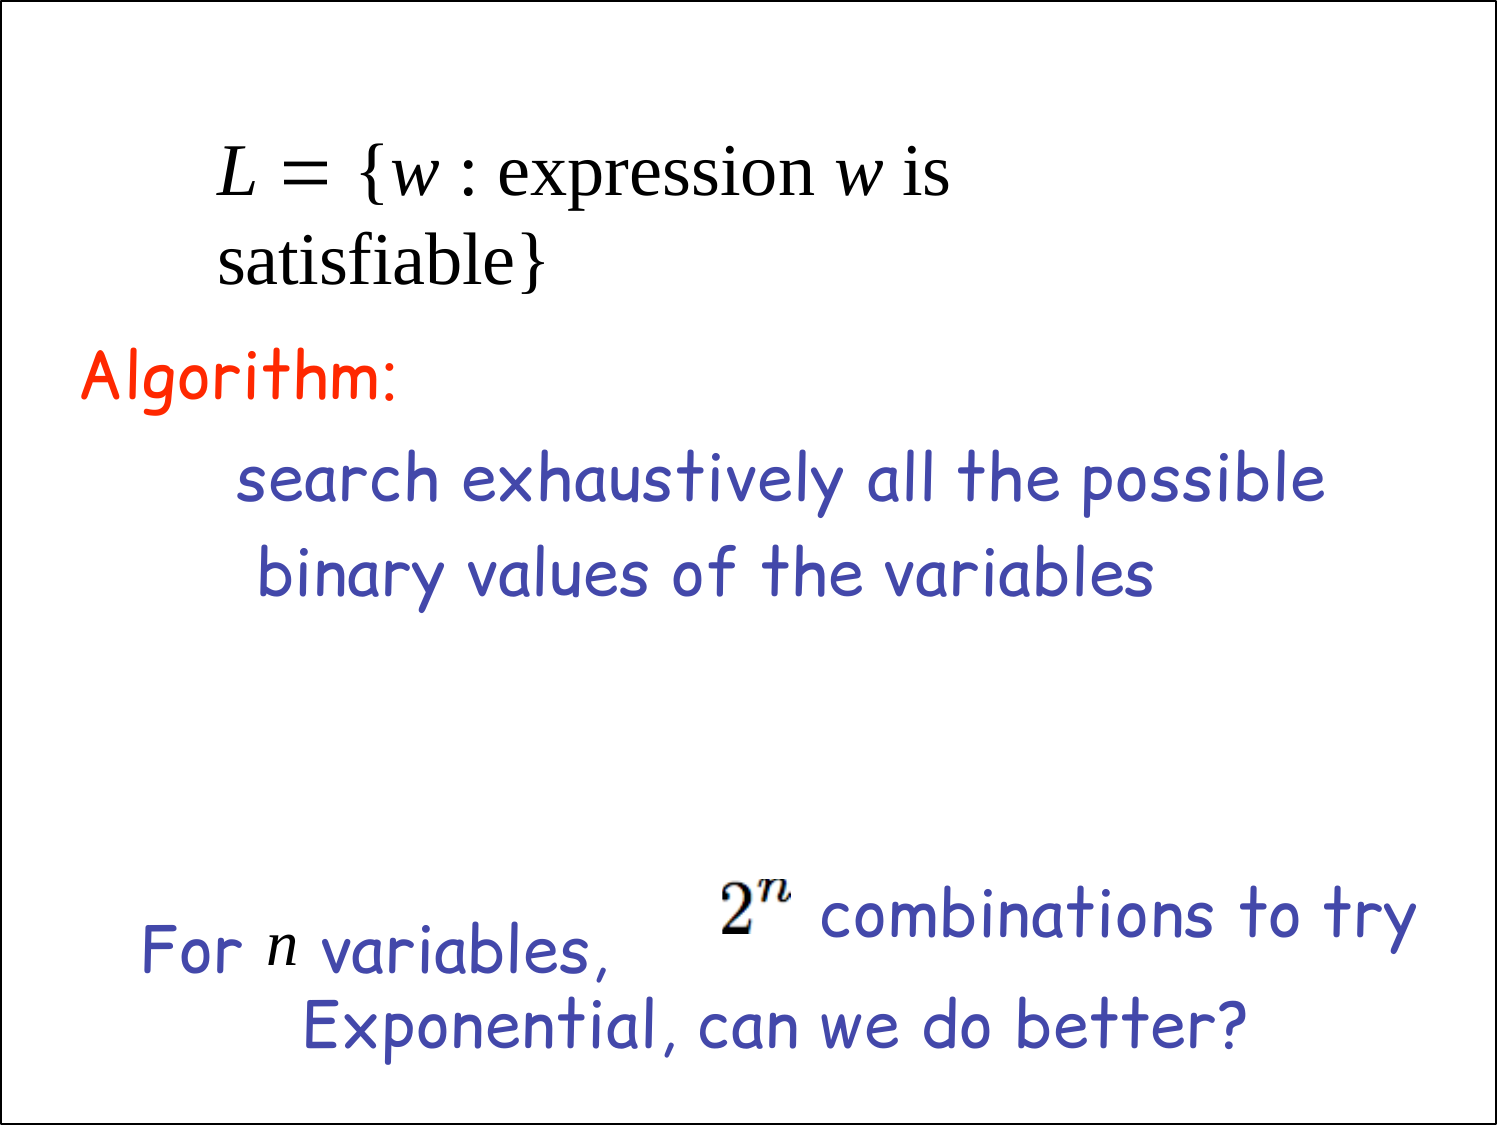

L = {w : expression w is satisfiable}
Algorithm:
search exhaustively all the possible  binary values of the variables
For n variables,
combinations to try
Exponential, can we do better?